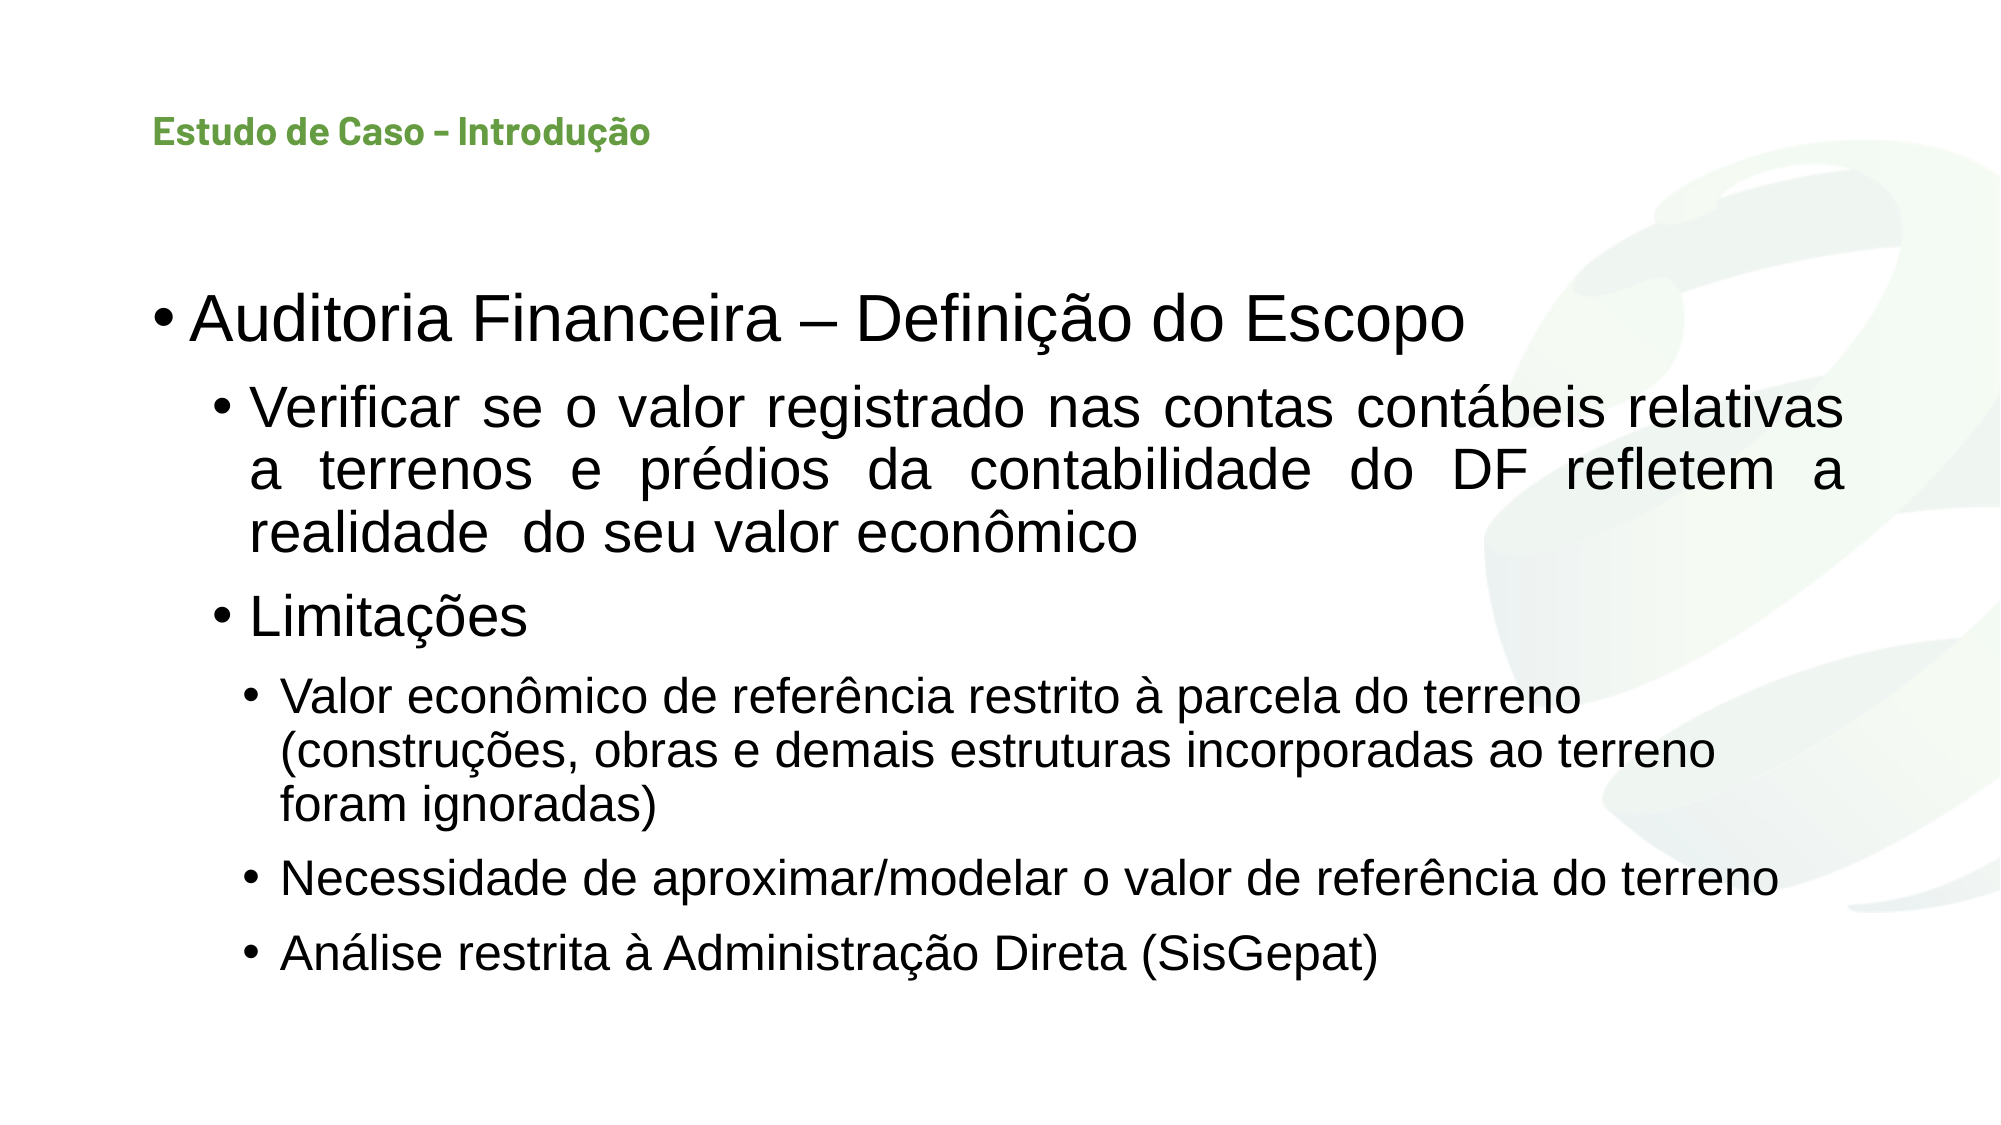

# Estudo de Caso - Introdução
Auditoria Financeira – Definição do Escopo
Verificar se o valor registrado nas contas contábeis relativas a terrenos e prédios da contabilidade do DF refletem a realidade  do seu valor econômico
Limitações
Valor econômico de referência restrito à parcela do terreno (construções, obras e demais estruturas incorporadas ao terreno foram ignoradas)
Necessidade de aproximar/modelar o valor de referência do terreno
Análise restrita à Administração Direta (SisGepat)